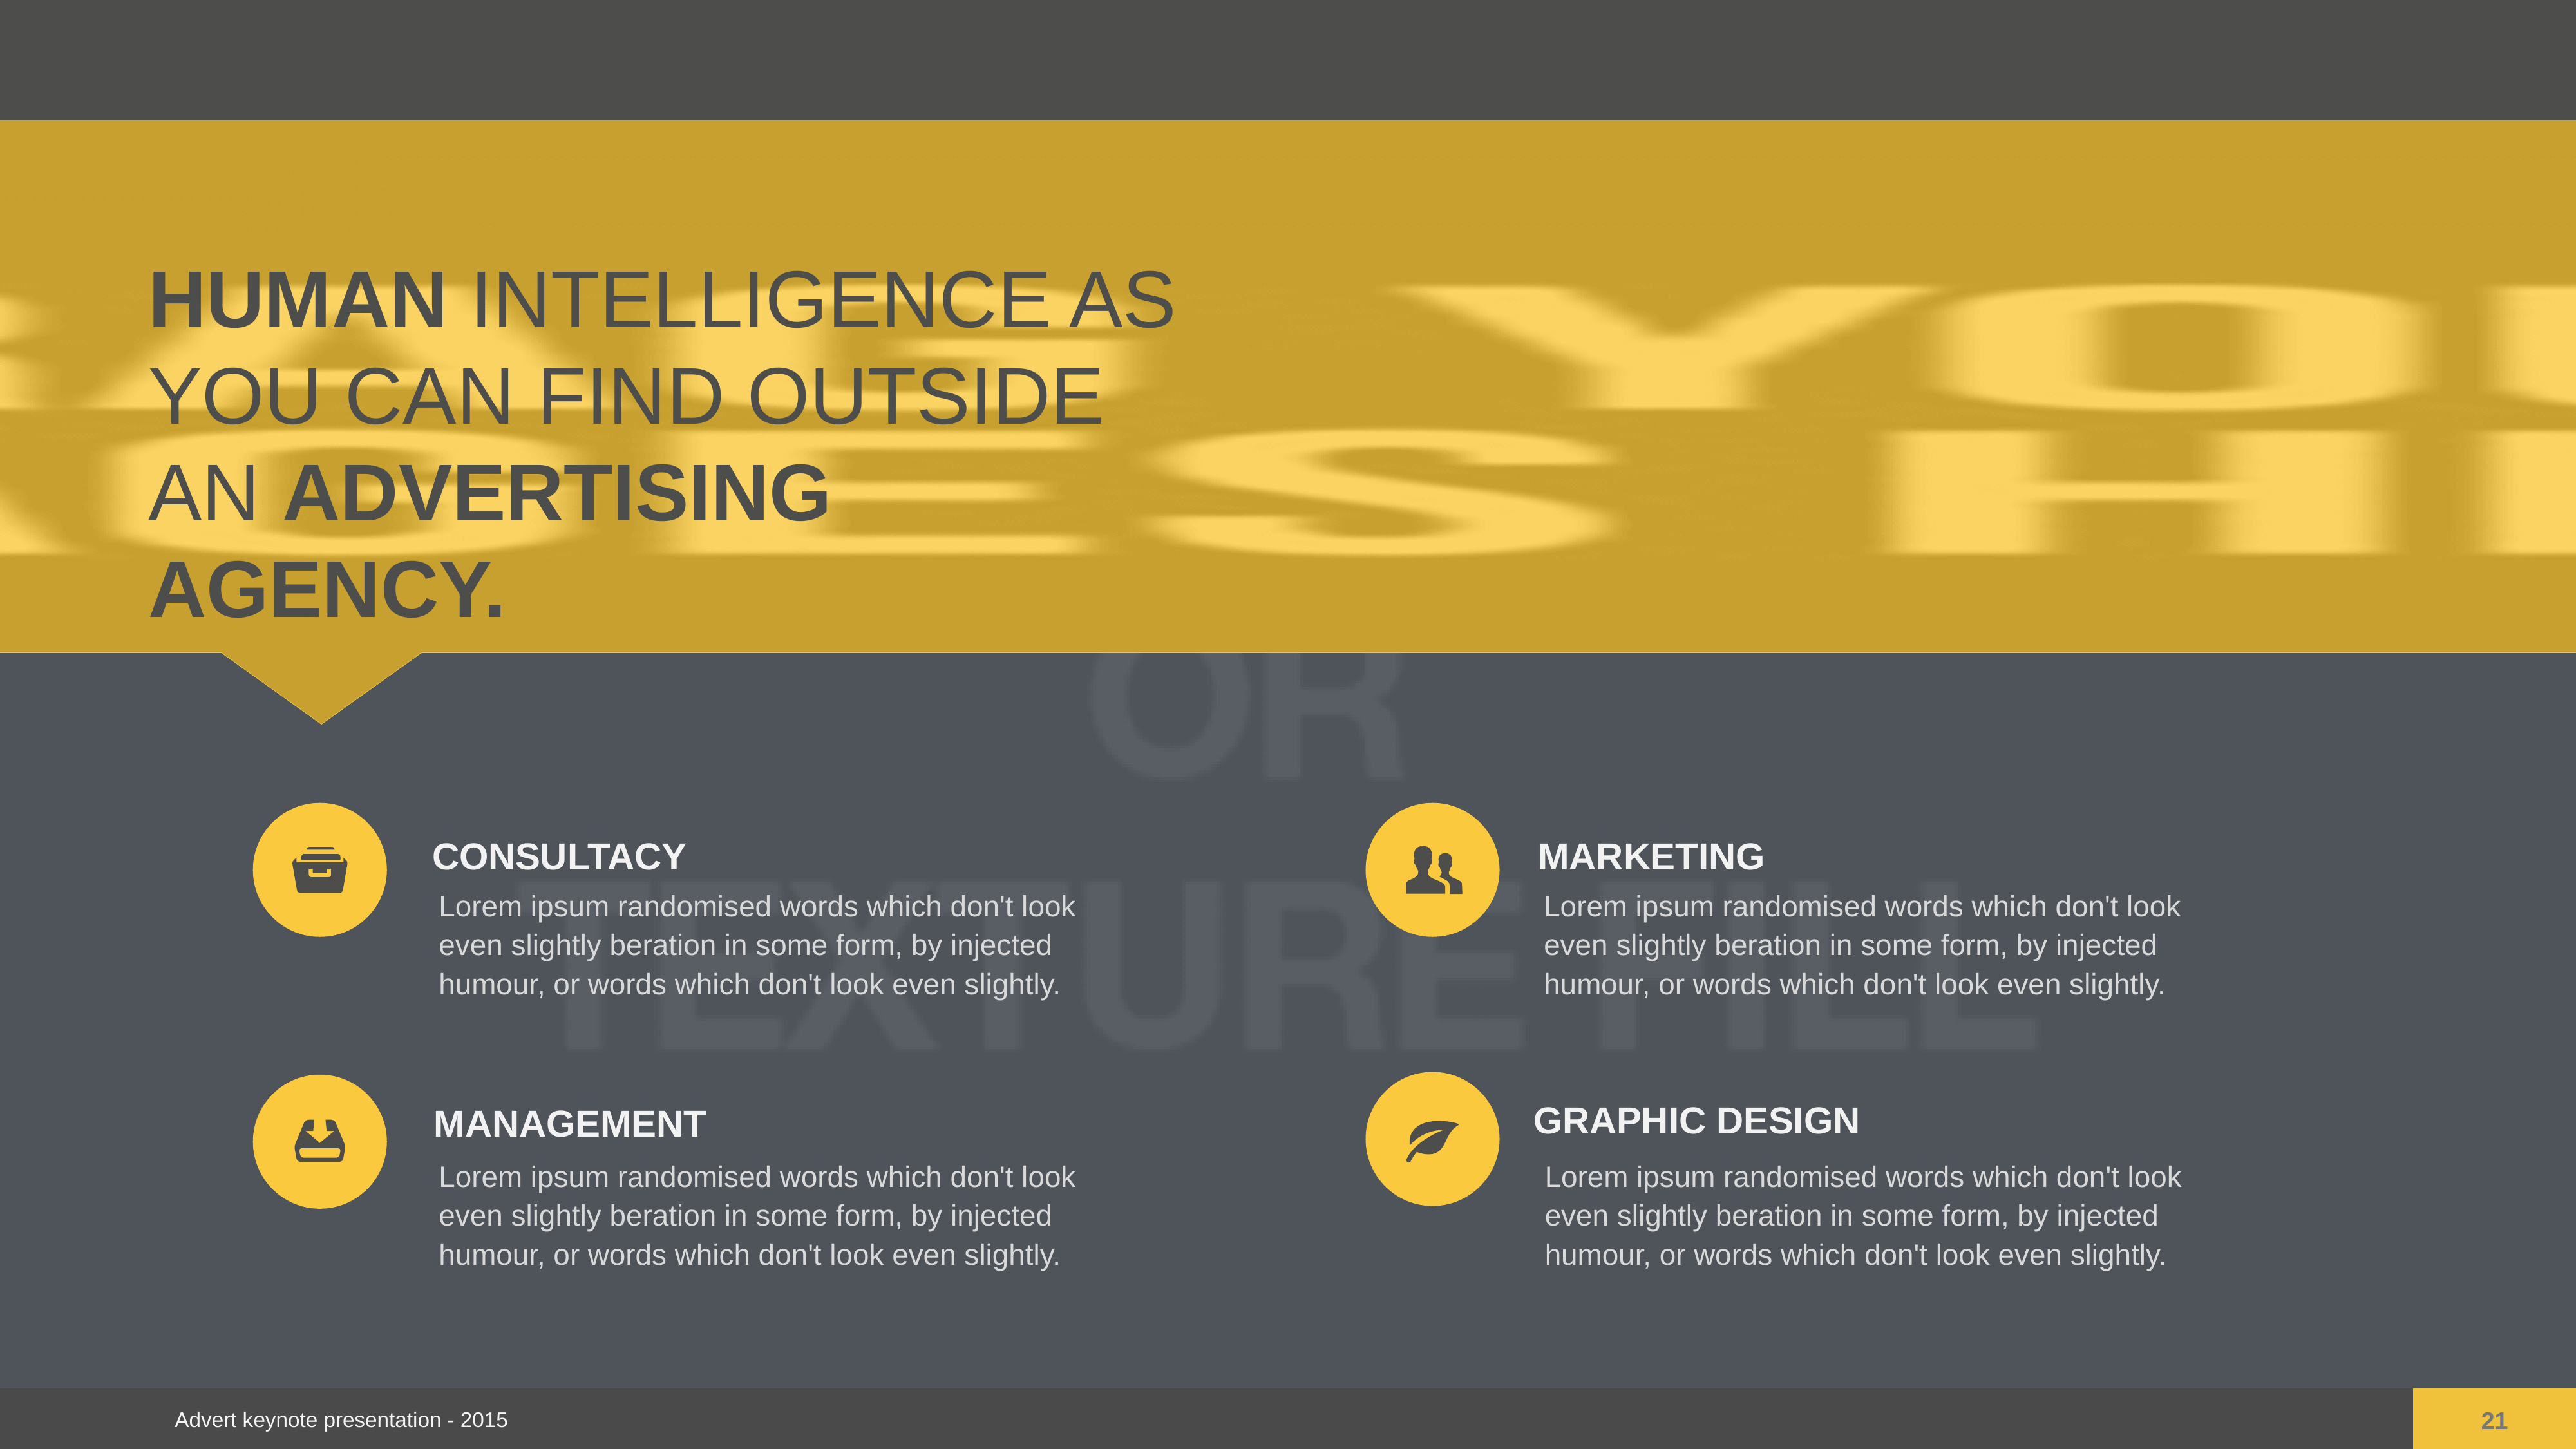

HUMAN INTELLIGENCE AS YOU CAN FIND OUTSIDE AN ADVERTISING AGENCY.

Marketing
Consultacy

Lorem ipsum randomised words which don't look even slightly beration in some form, by injected humour, or words which don't look even slightly.
Lorem ipsum randomised words which don't look even slightly beration in some form, by injected humour, or words which don't look even slightly.

Graphic Design
Management

Lorem ipsum randomised words which don't look even slightly beration in some form, by injected humour, or words which don't look even slightly.
Lorem ipsum randomised words which don't look even slightly beration in some form, by injected humour, or words which don't look even slightly.
21